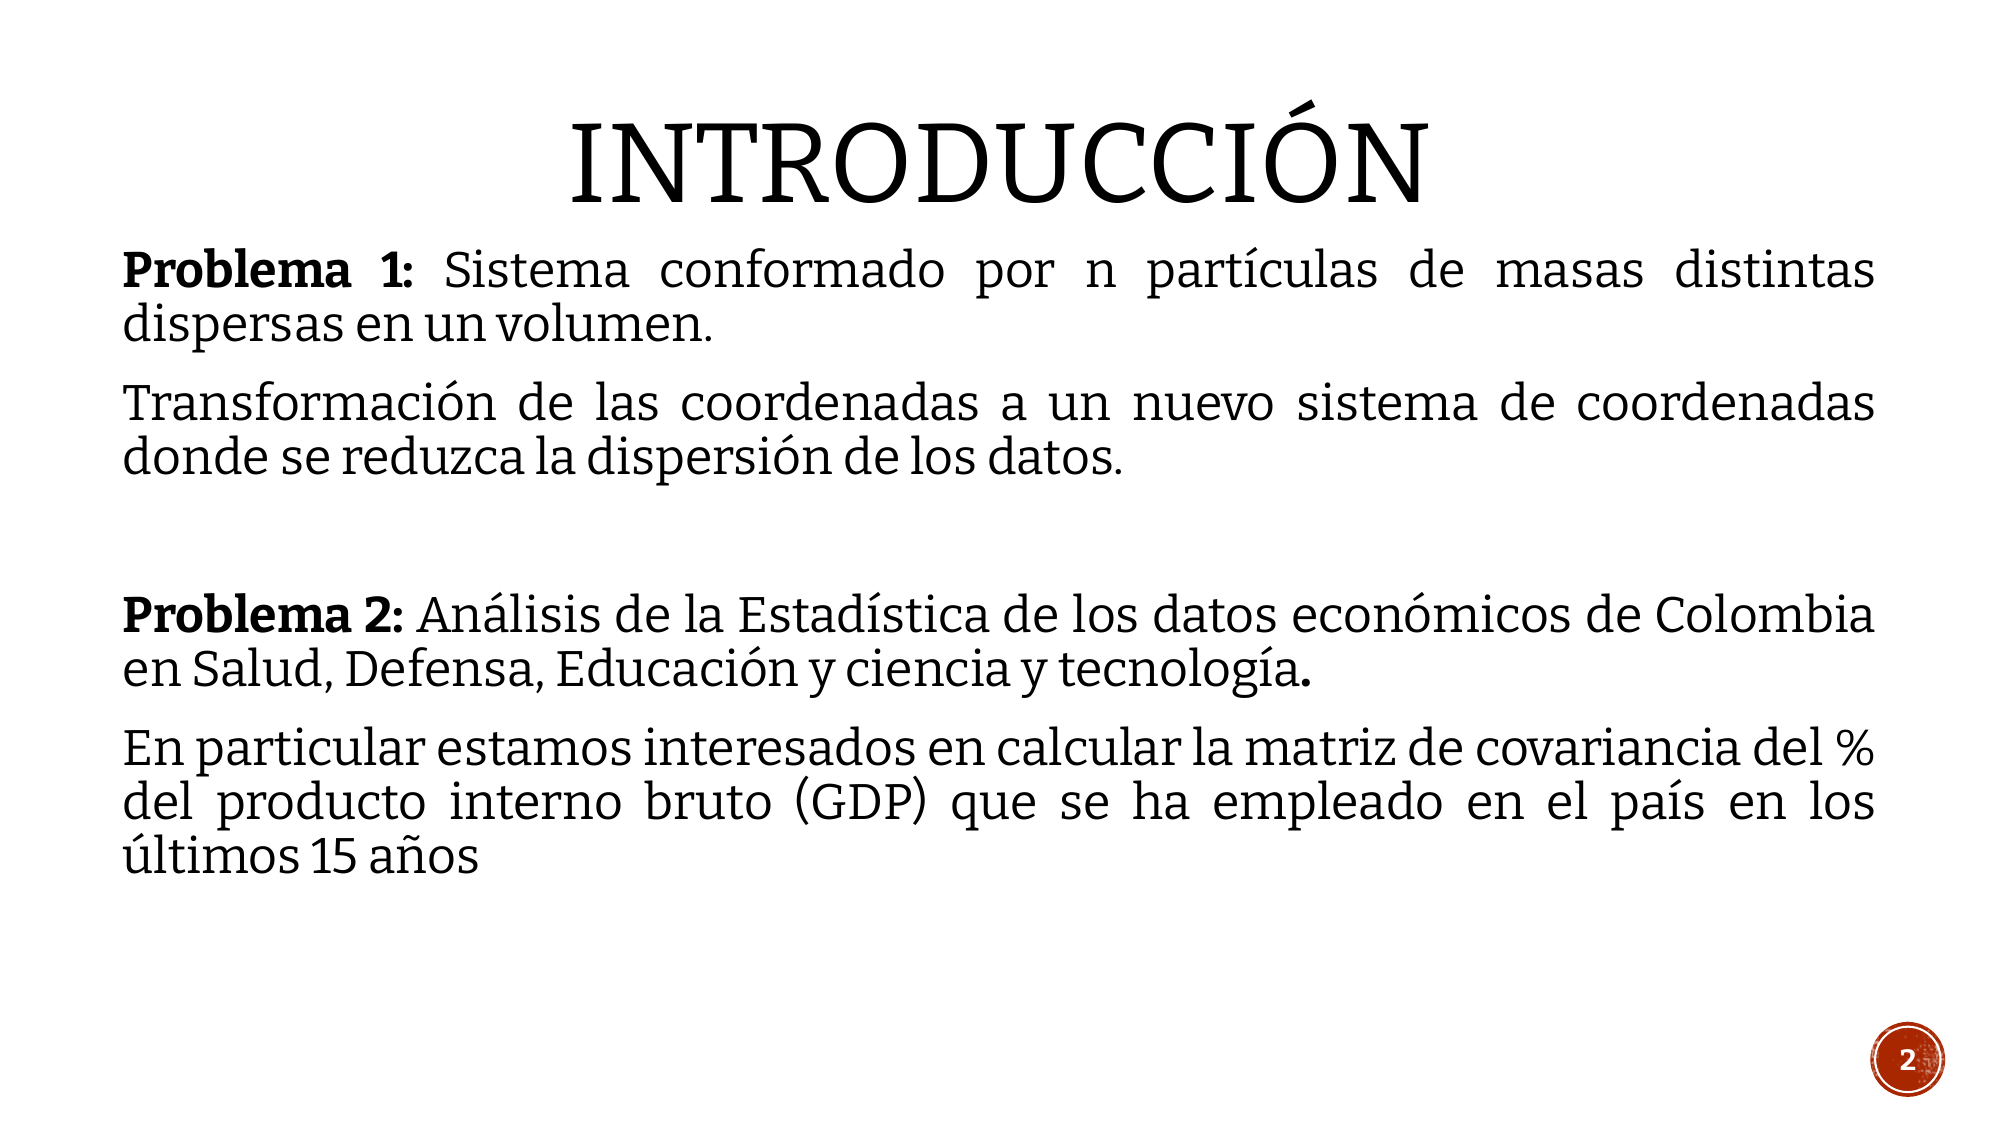

# INTRODUCCIÓN
Problema 1: Sistema conformado por n partículas de masas distintas dispersas en un volumen.
Transformación de las coordenadas a un nuevo sistema de coordenadas donde se reduzca la dispersión de los datos.

Problema 2: Análisis de la Estadística de los datos económicos de Colombia en Salud, Defensa, Educación y ciencia y tecnología.
En particular estamos interesados en calcular la matriz de covariancia del % del producto interno bruto (GDP) que se ha empleado en el país en los últimos 15 años
2